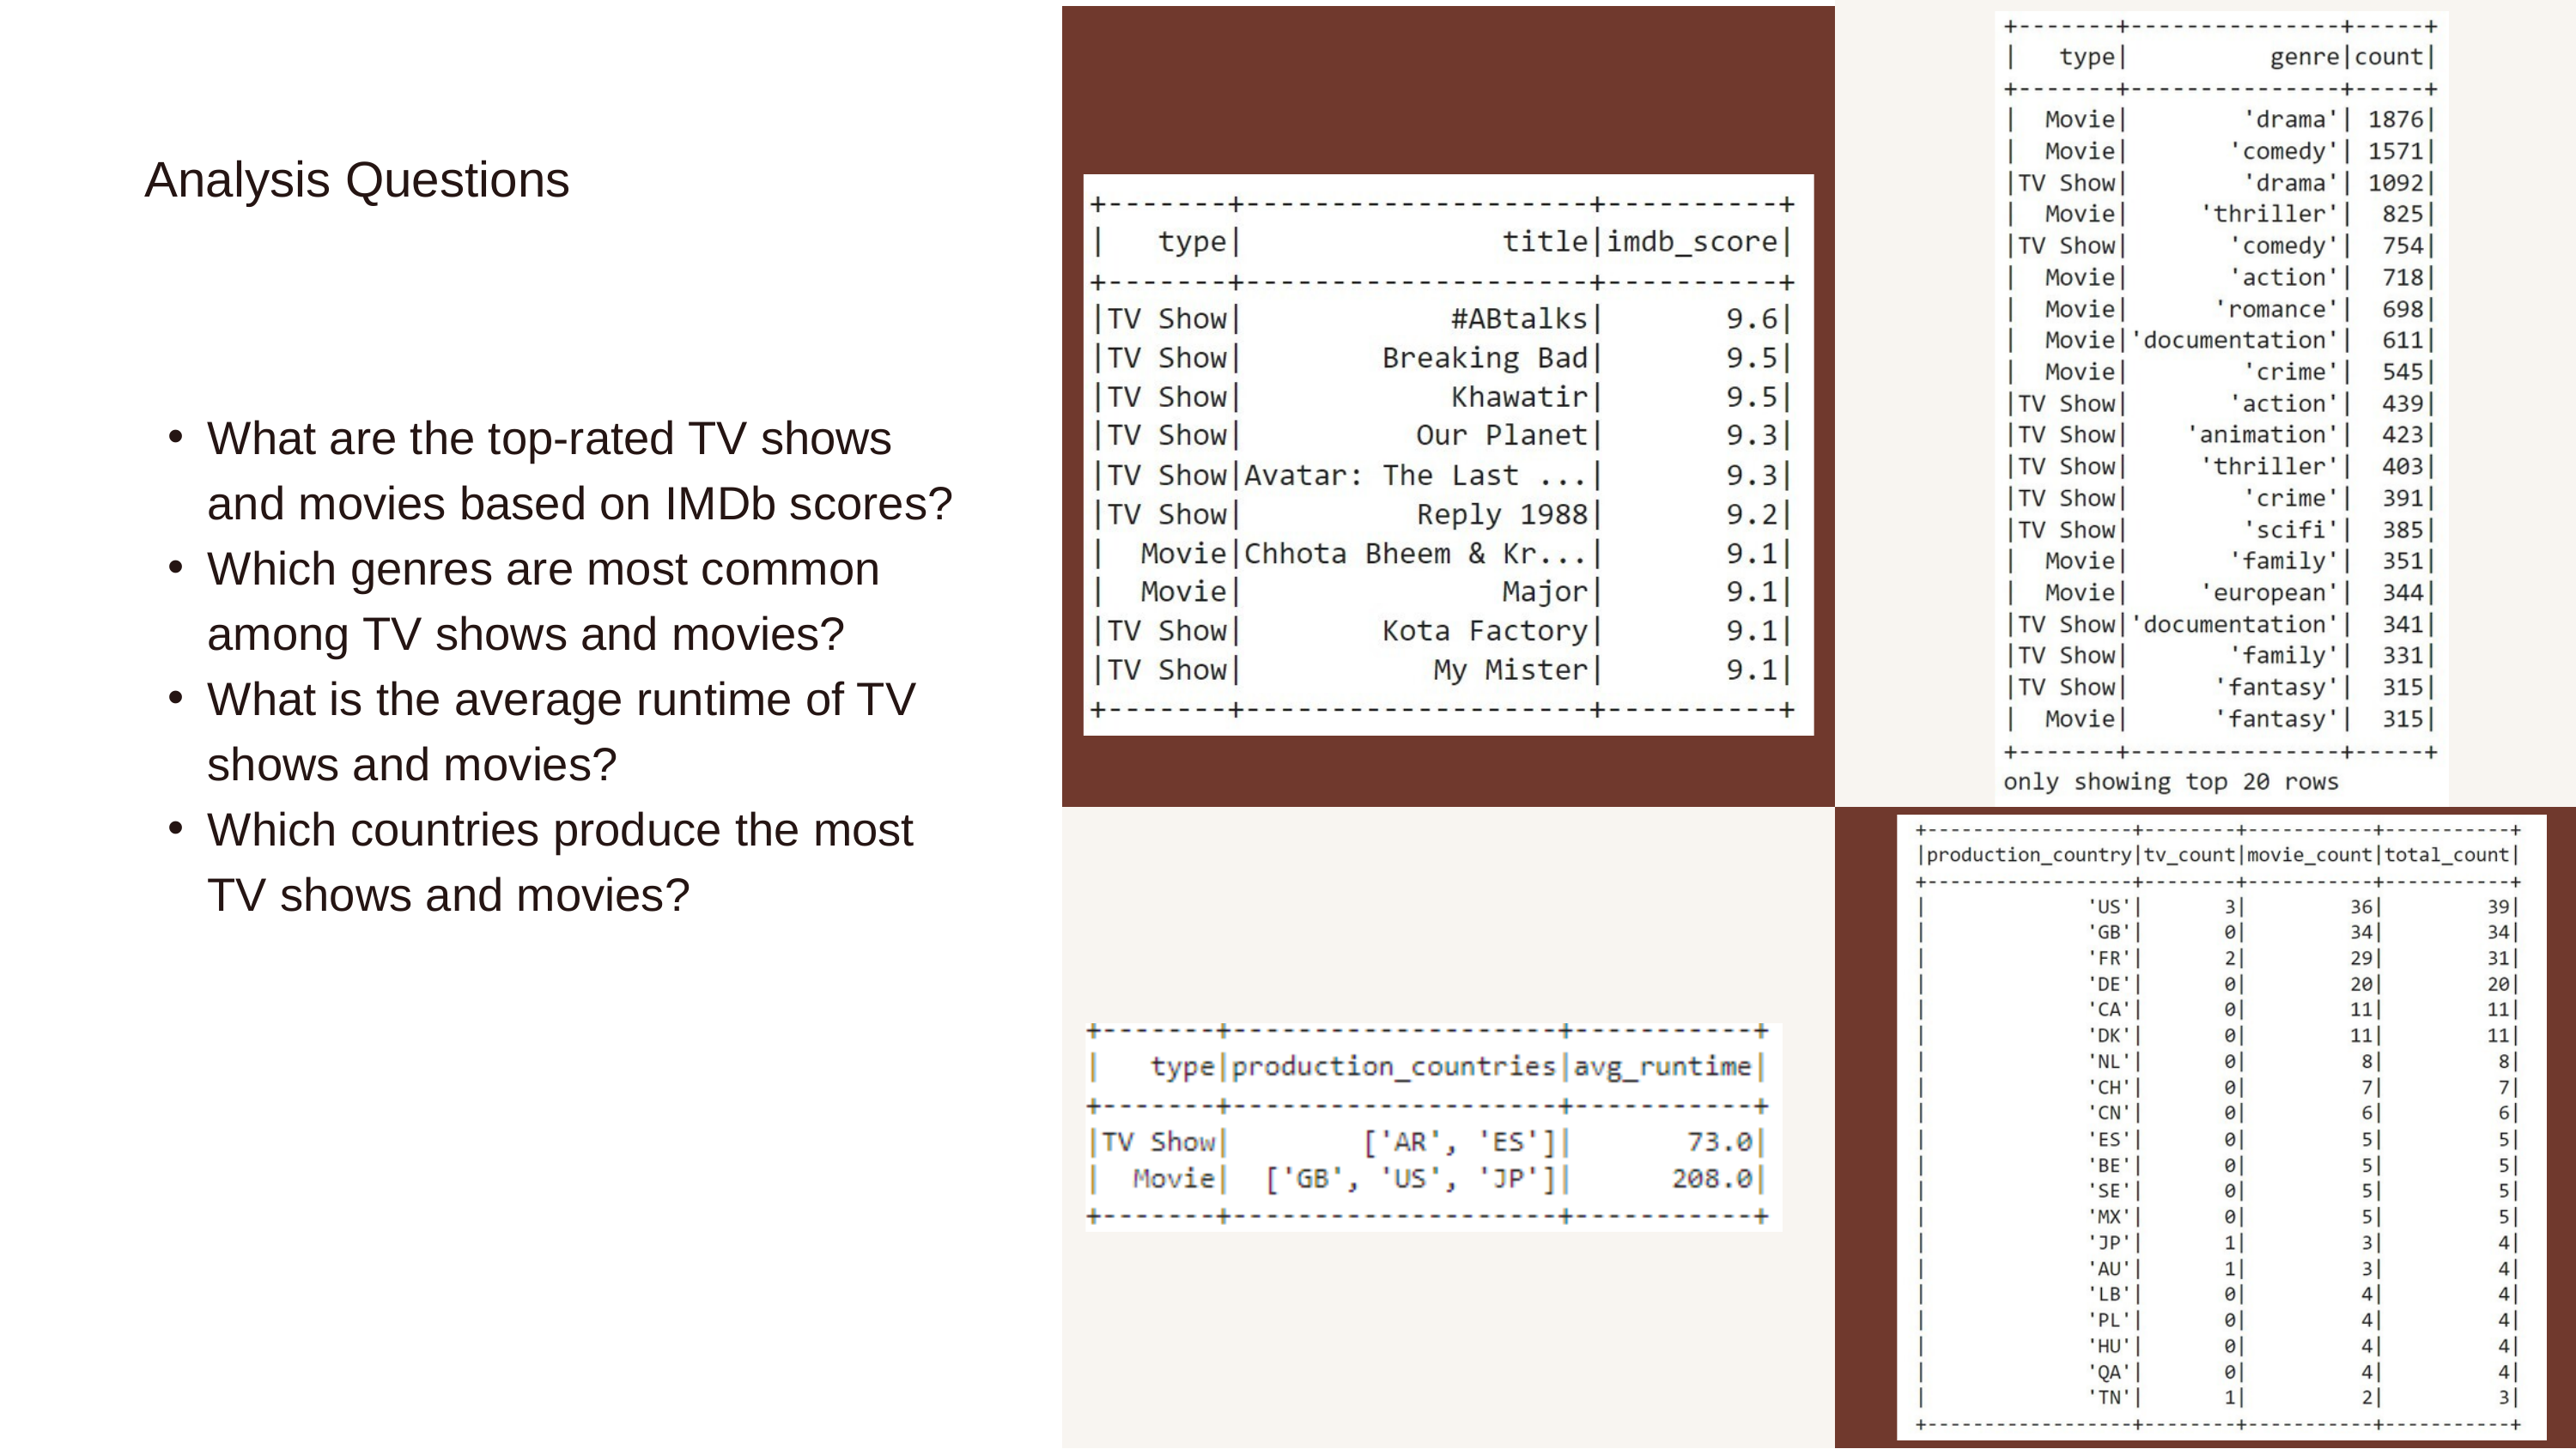

Analysis Questions

What are the top-rated TV shows and movies based on IMDb scores?
Which genres are most common among TV shows and movies?
What is the average runtime of TV shows and movies?
Which countries produce the most TV shows and movies?